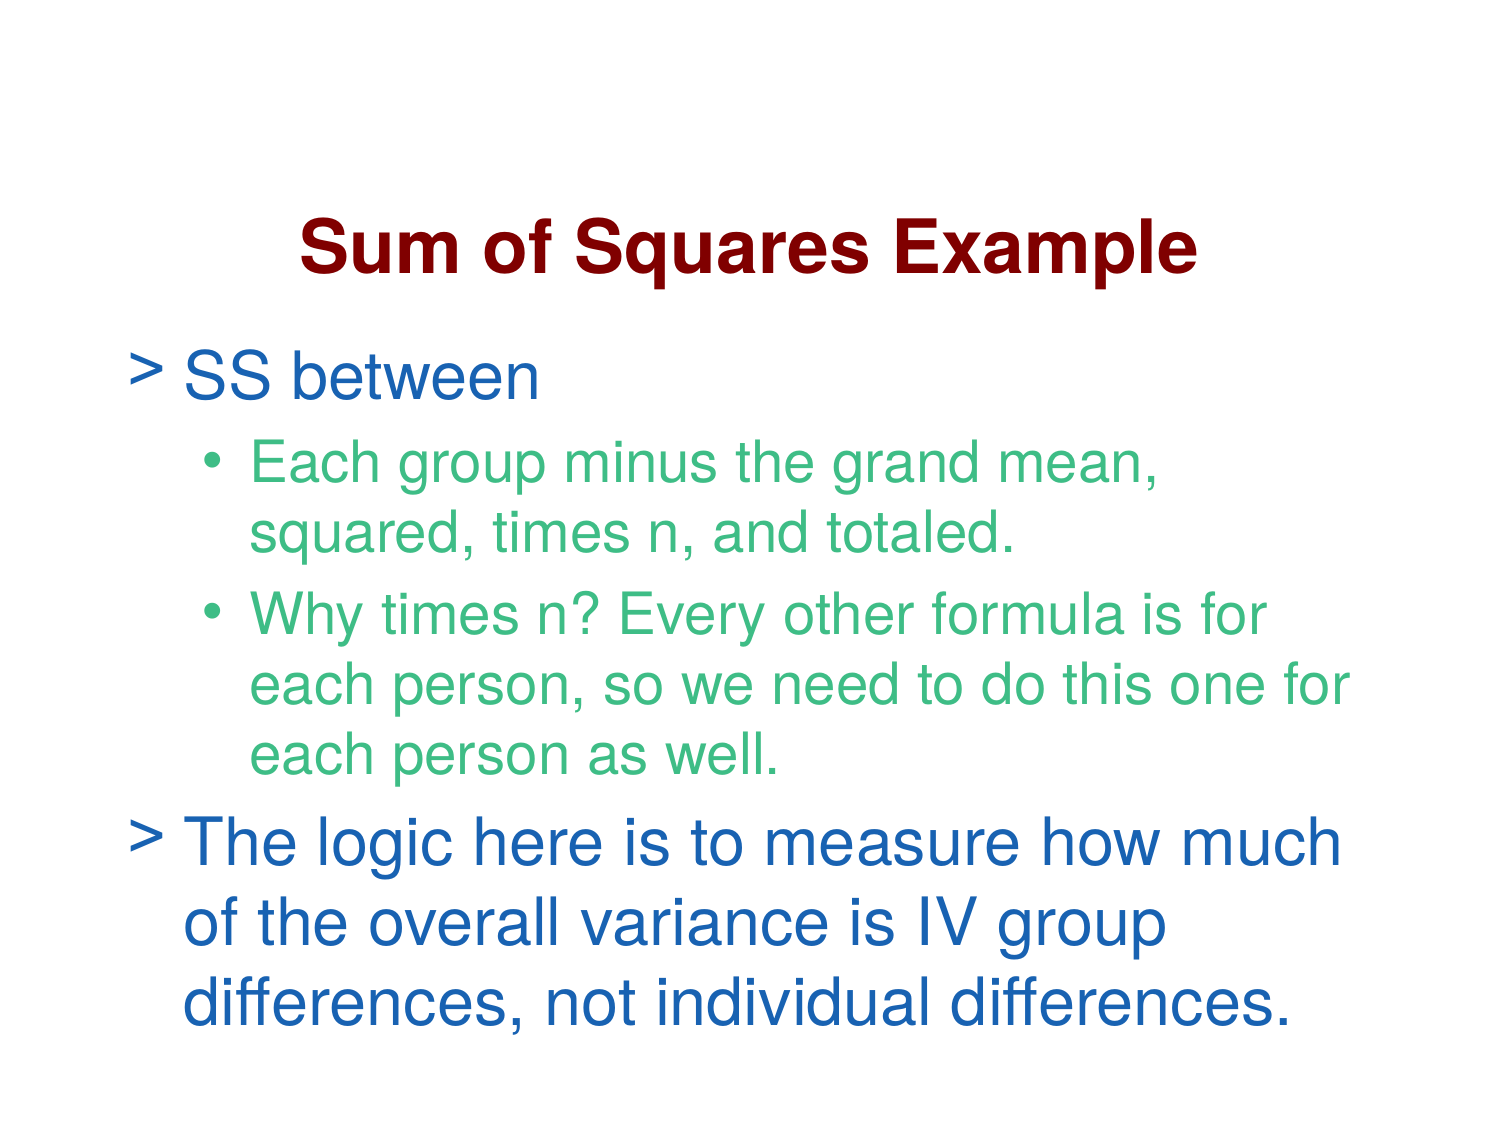

# Sum of Squares Example
SS between
Each group minus the grand mean, squared, times n, and totaled.
Why times n? Every other formula is for each person, so we need to do this one for each person as well.
The logic here is to measure how much of the overall variance is IV group differences, not individual differences.